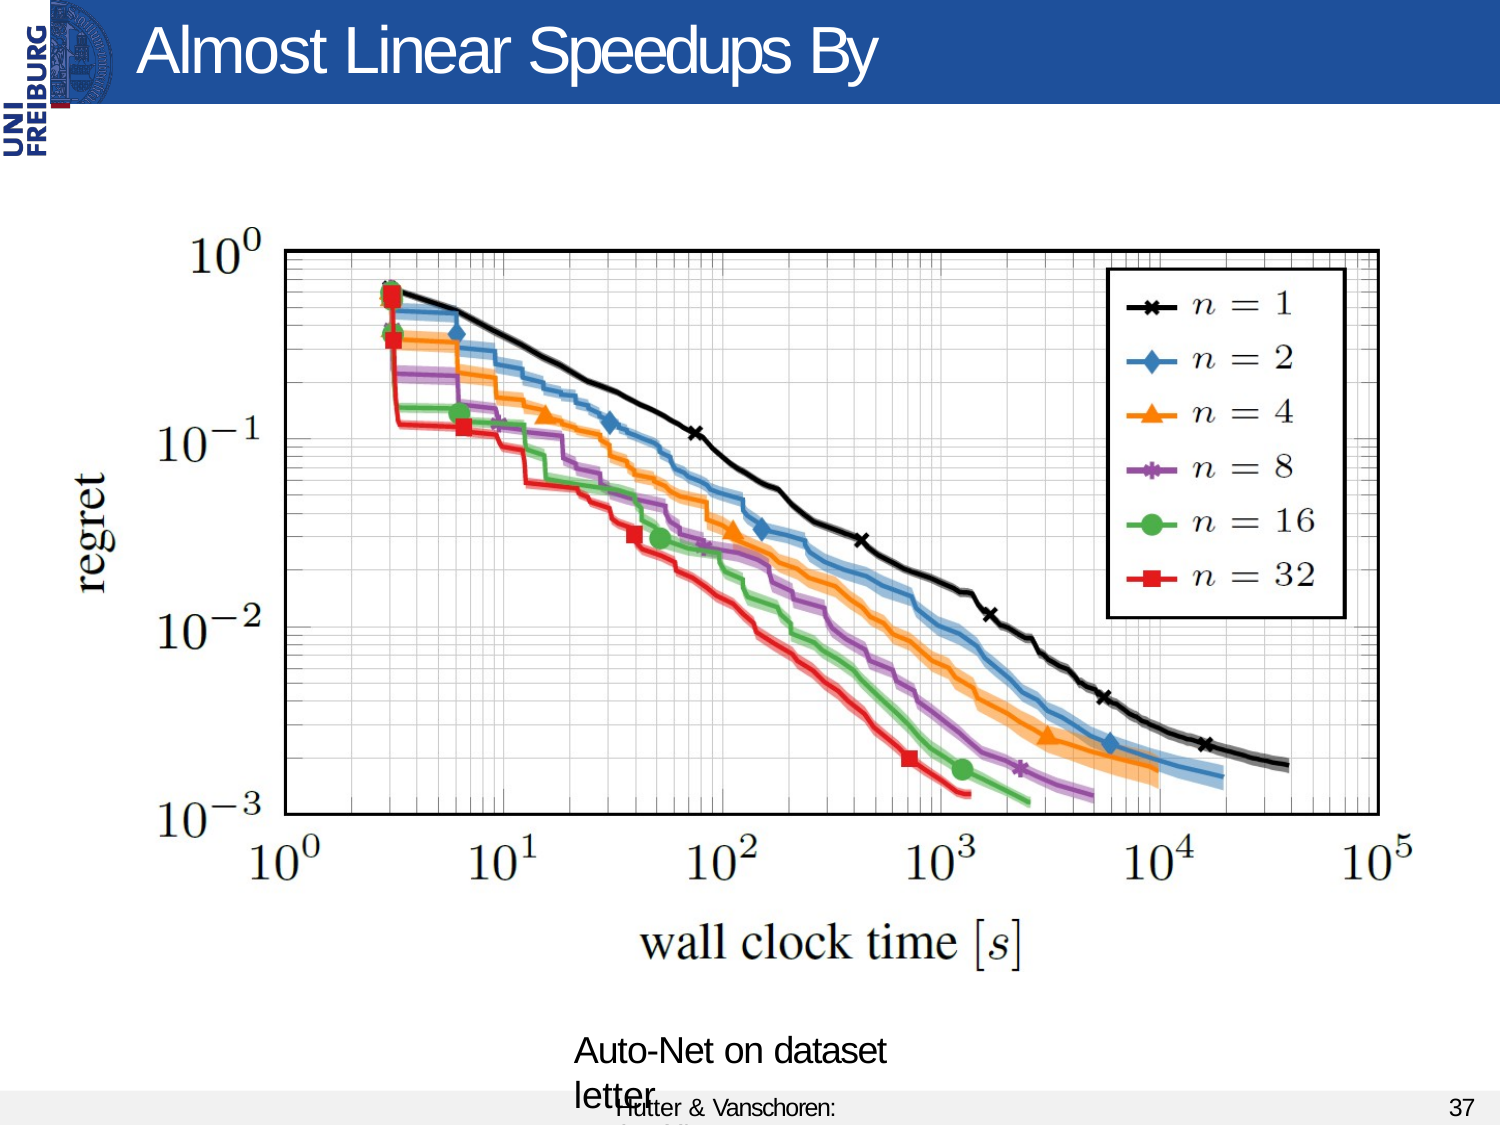

# Almost Linear Speedups By Parallelization

Auto-Net on dataset letter

Hutter & Vanschoren: AutoML
37